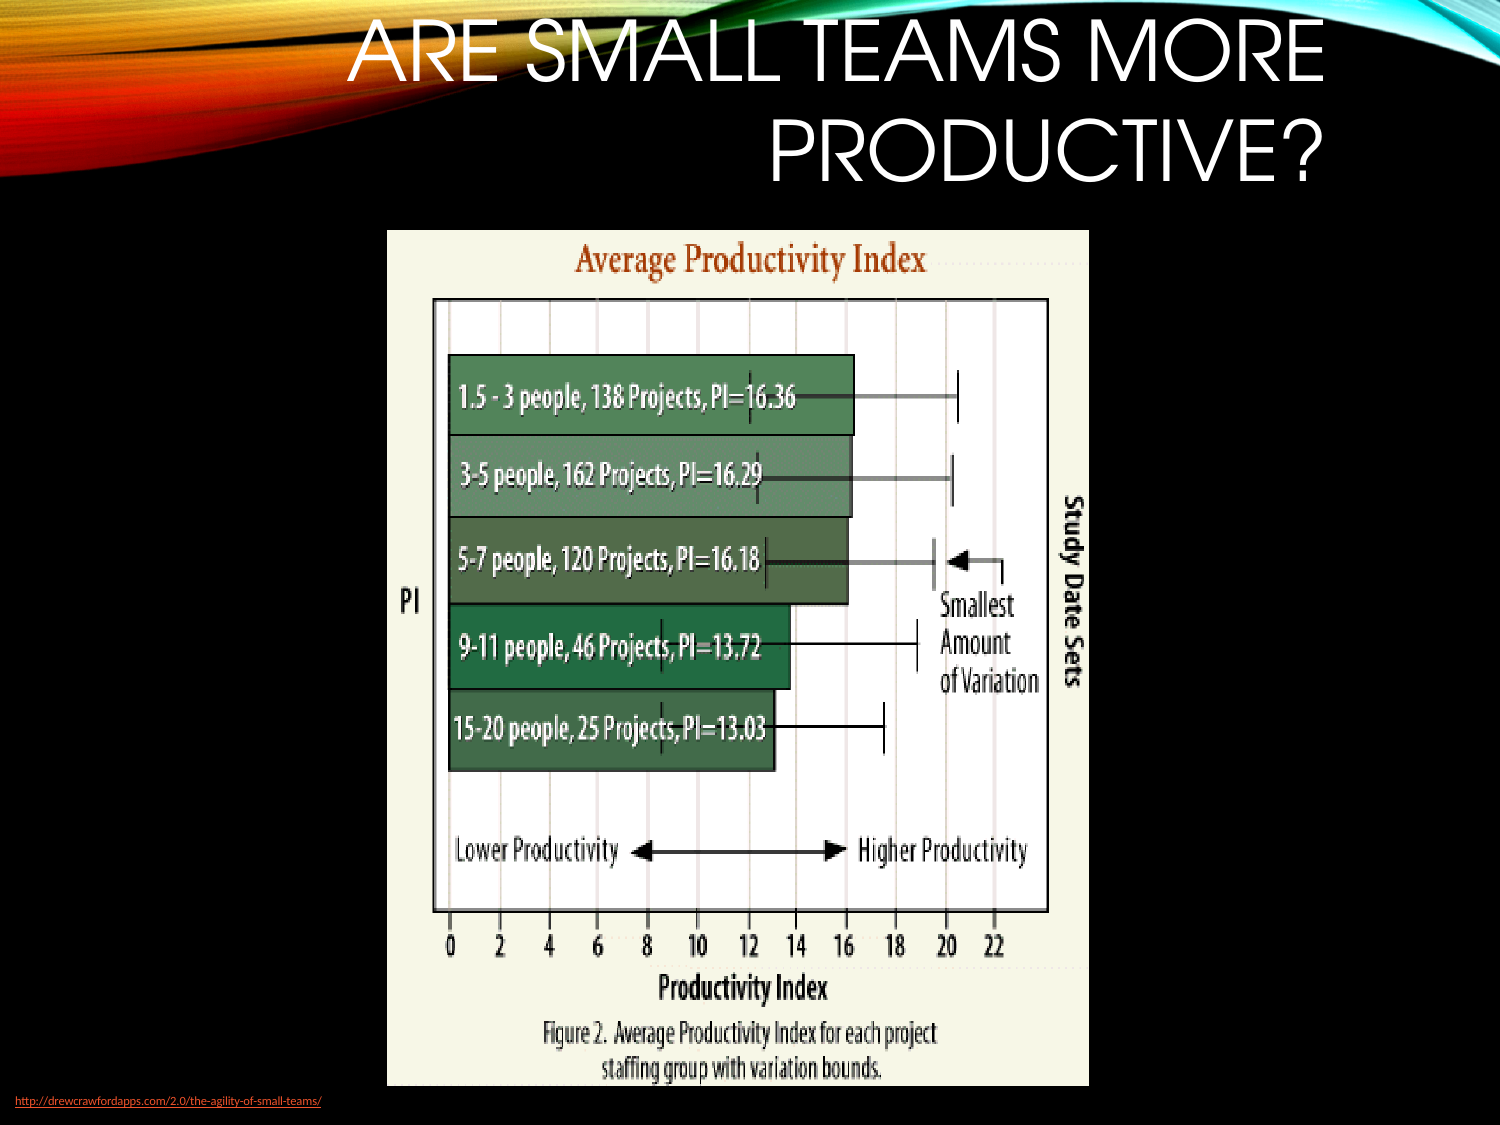

# are small teams more productive?

http://drewcrawfordapps.com/2.0/the-agility-of-small-teams/